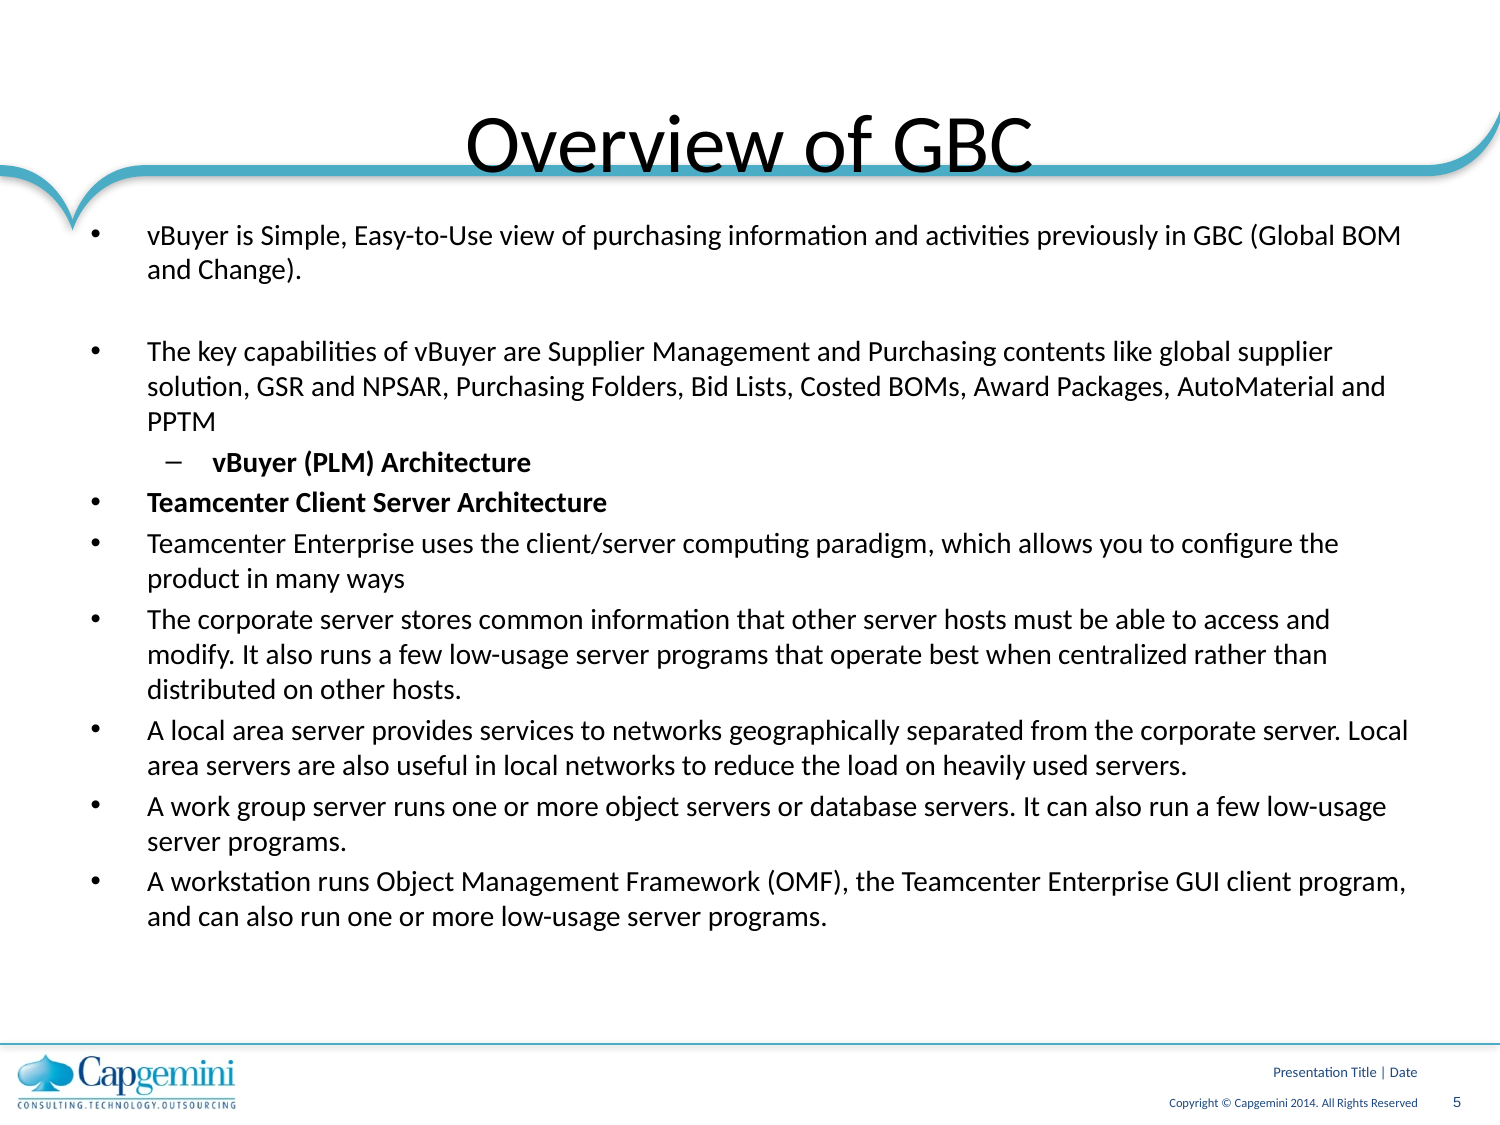

# Overview of GBC

vBuyer is Simple, Easy-to-Use view of purchasing information and activities previously in GBC (Global BOM and Change).

The key capabilities of vBuyer are Supplier Management and Purchasing contents like global supplier solution, GSR and NPSAR, Purchasing Folders, Bid Lists, Costed BOMs, Award Packages, AutoMaterial and PPTM
vBuyer (PLM) Architecture
Teamcenter Client Server Architecture
Teamcenter Enterprise uses the client/server computing paradigm, which allows you to configure the product in many ways
The corporate server stores common information that other server hosts must be able to access and modify. It also runs a few low-usage server programs that operate best when centralized rather than distributed on other hosts.
A local area server provides services to networks geographically separated from the corporate server. Local area servers are also useful in local networks to reduce the load on heavily used servers.
A work group server runs one or more object servers or database servers. It can also run a few low-usage server programs.
A workstation runs Object Management Framework (OMF), the Teamcenter Enterprise GUI client program, and can also run one or more low-usage server programs.